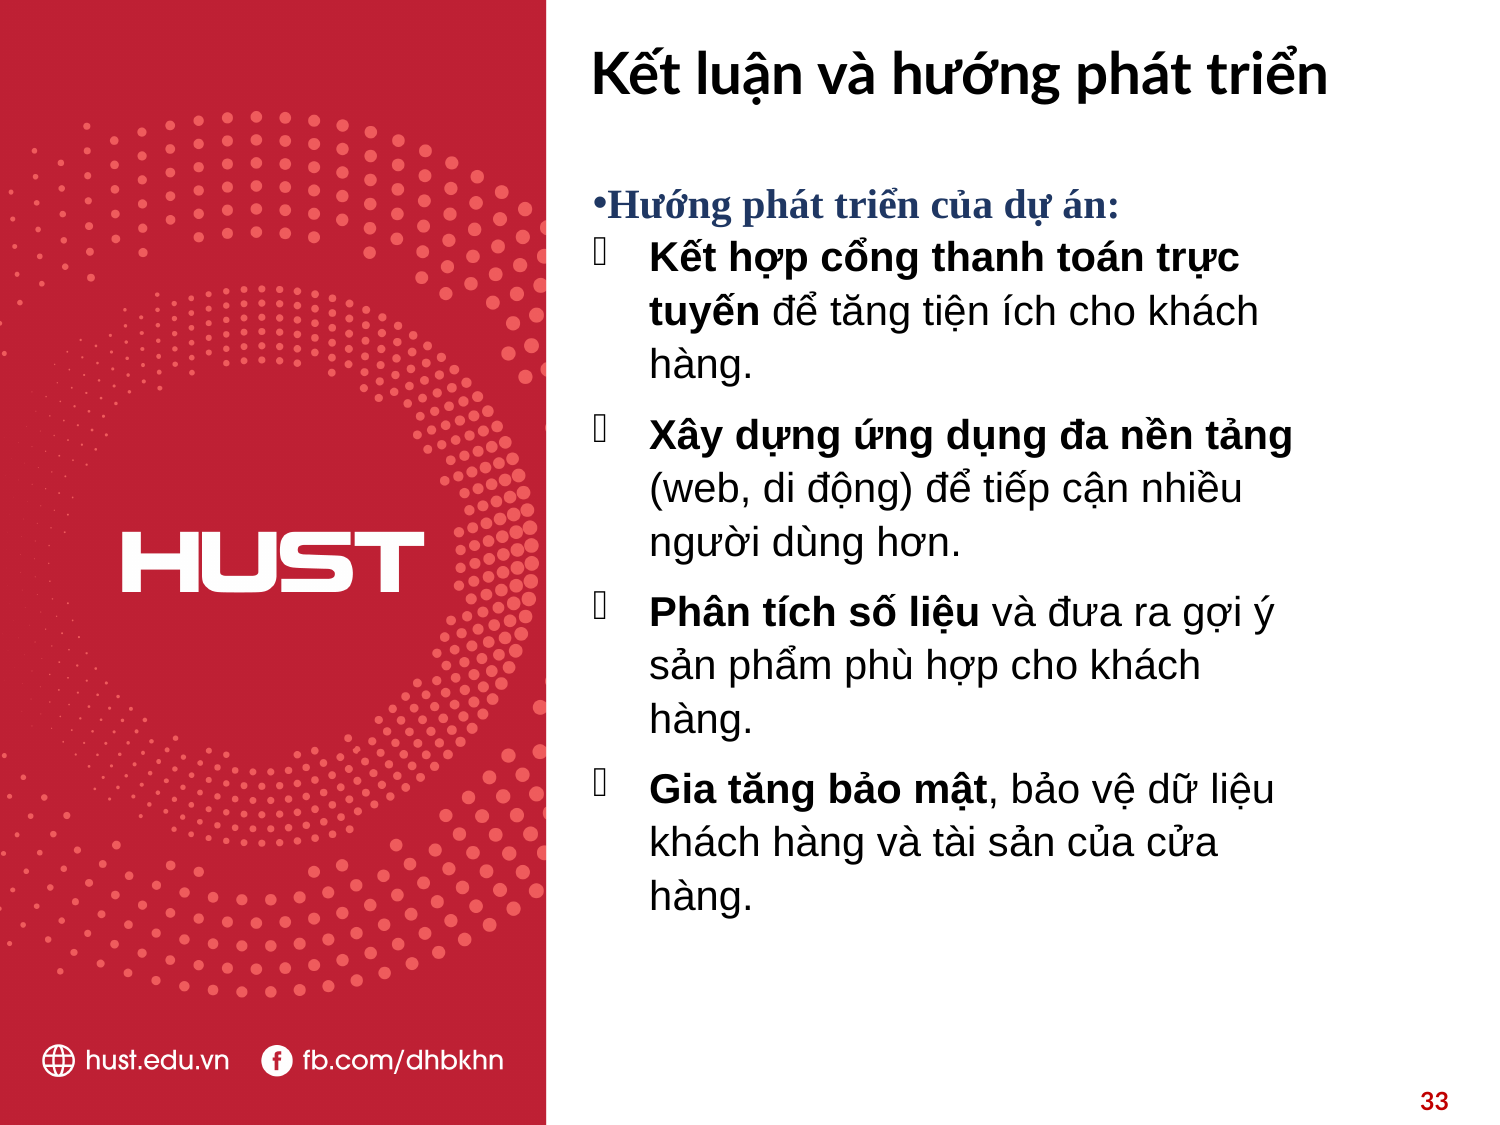

# Kết luận và hướng phát triển
Hướng phát triển của dự án:
Kết hợp cổng thanh toán trực tuyến để tăng tiện ích cho khách hàng.
Xây dựng ứng dụng đa nền tảng (web, di động) để tiếp cận nhiều người dùng hơn.
Phân tích số liệu và đưa ra gợi ý sản phẩm phù hợp cho khách hàng.
Gia tăng bảo mật, bảo vệ dữ liệu khách hàng và tài sản của cửa hàng.

33